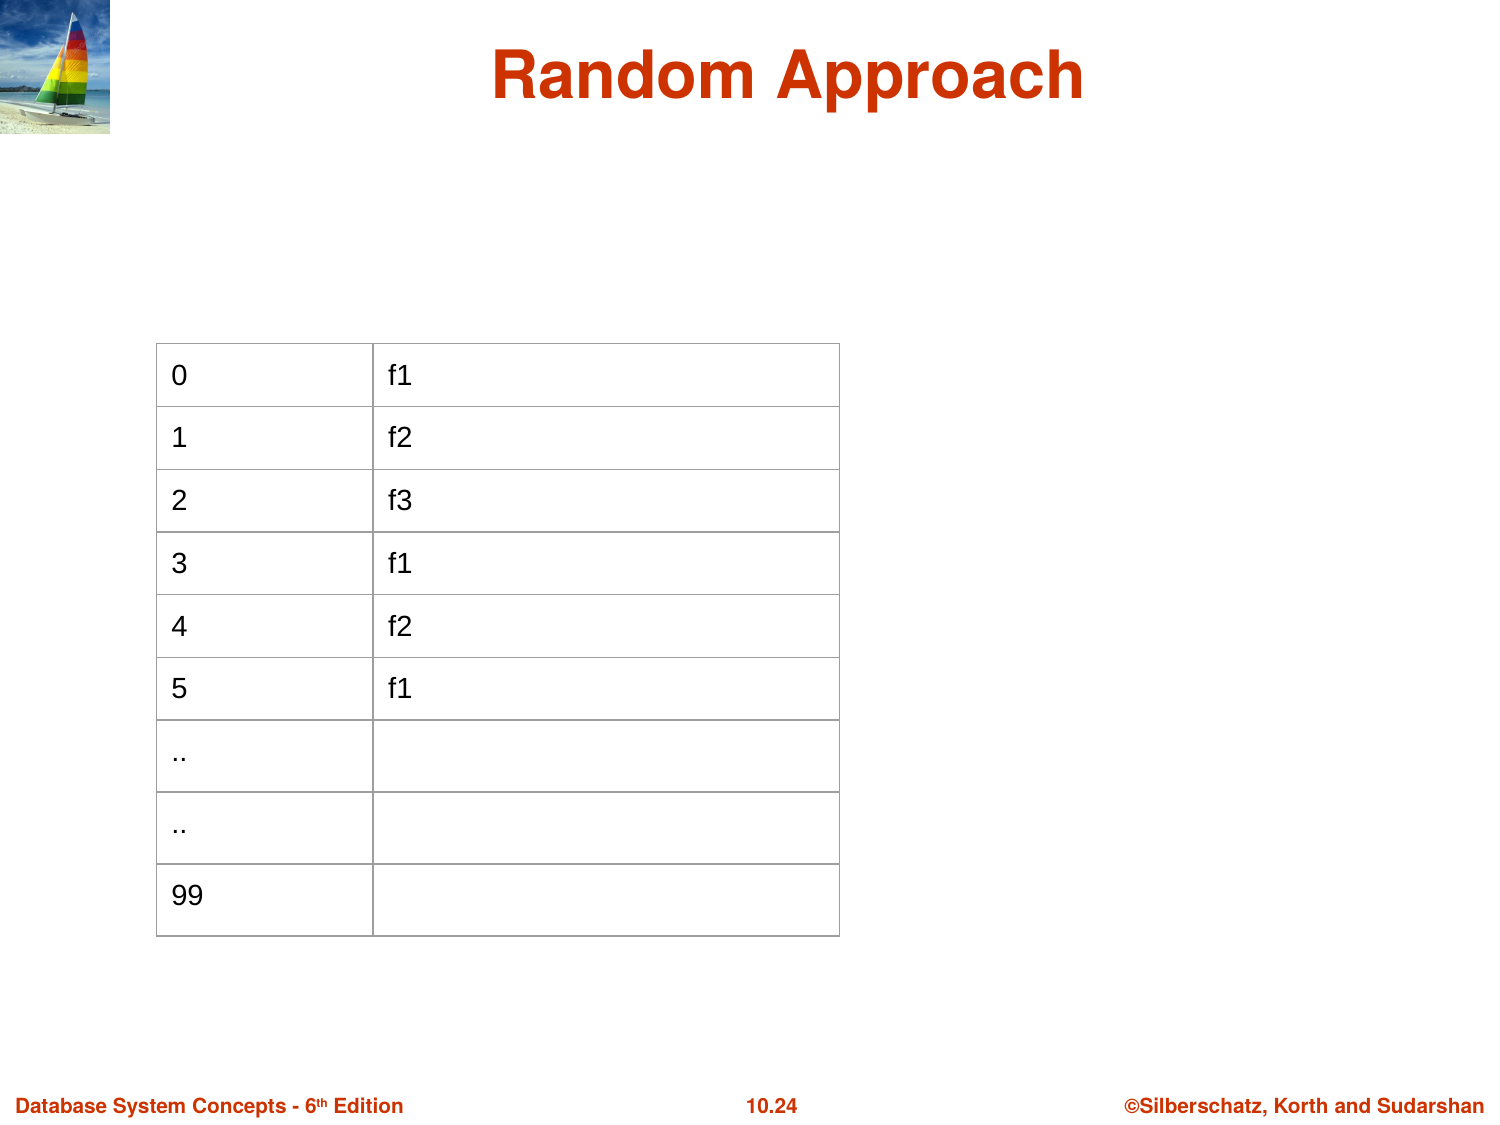

# Random Approach

| 0 | f1 |
| --- | --- |
| 1 | f2 |
| 2 | f3 |
| 3 | f1 |
| 4 | f2 |
| 5 | f1 |
| .. |  |
| .. |  |
| 99 |  |